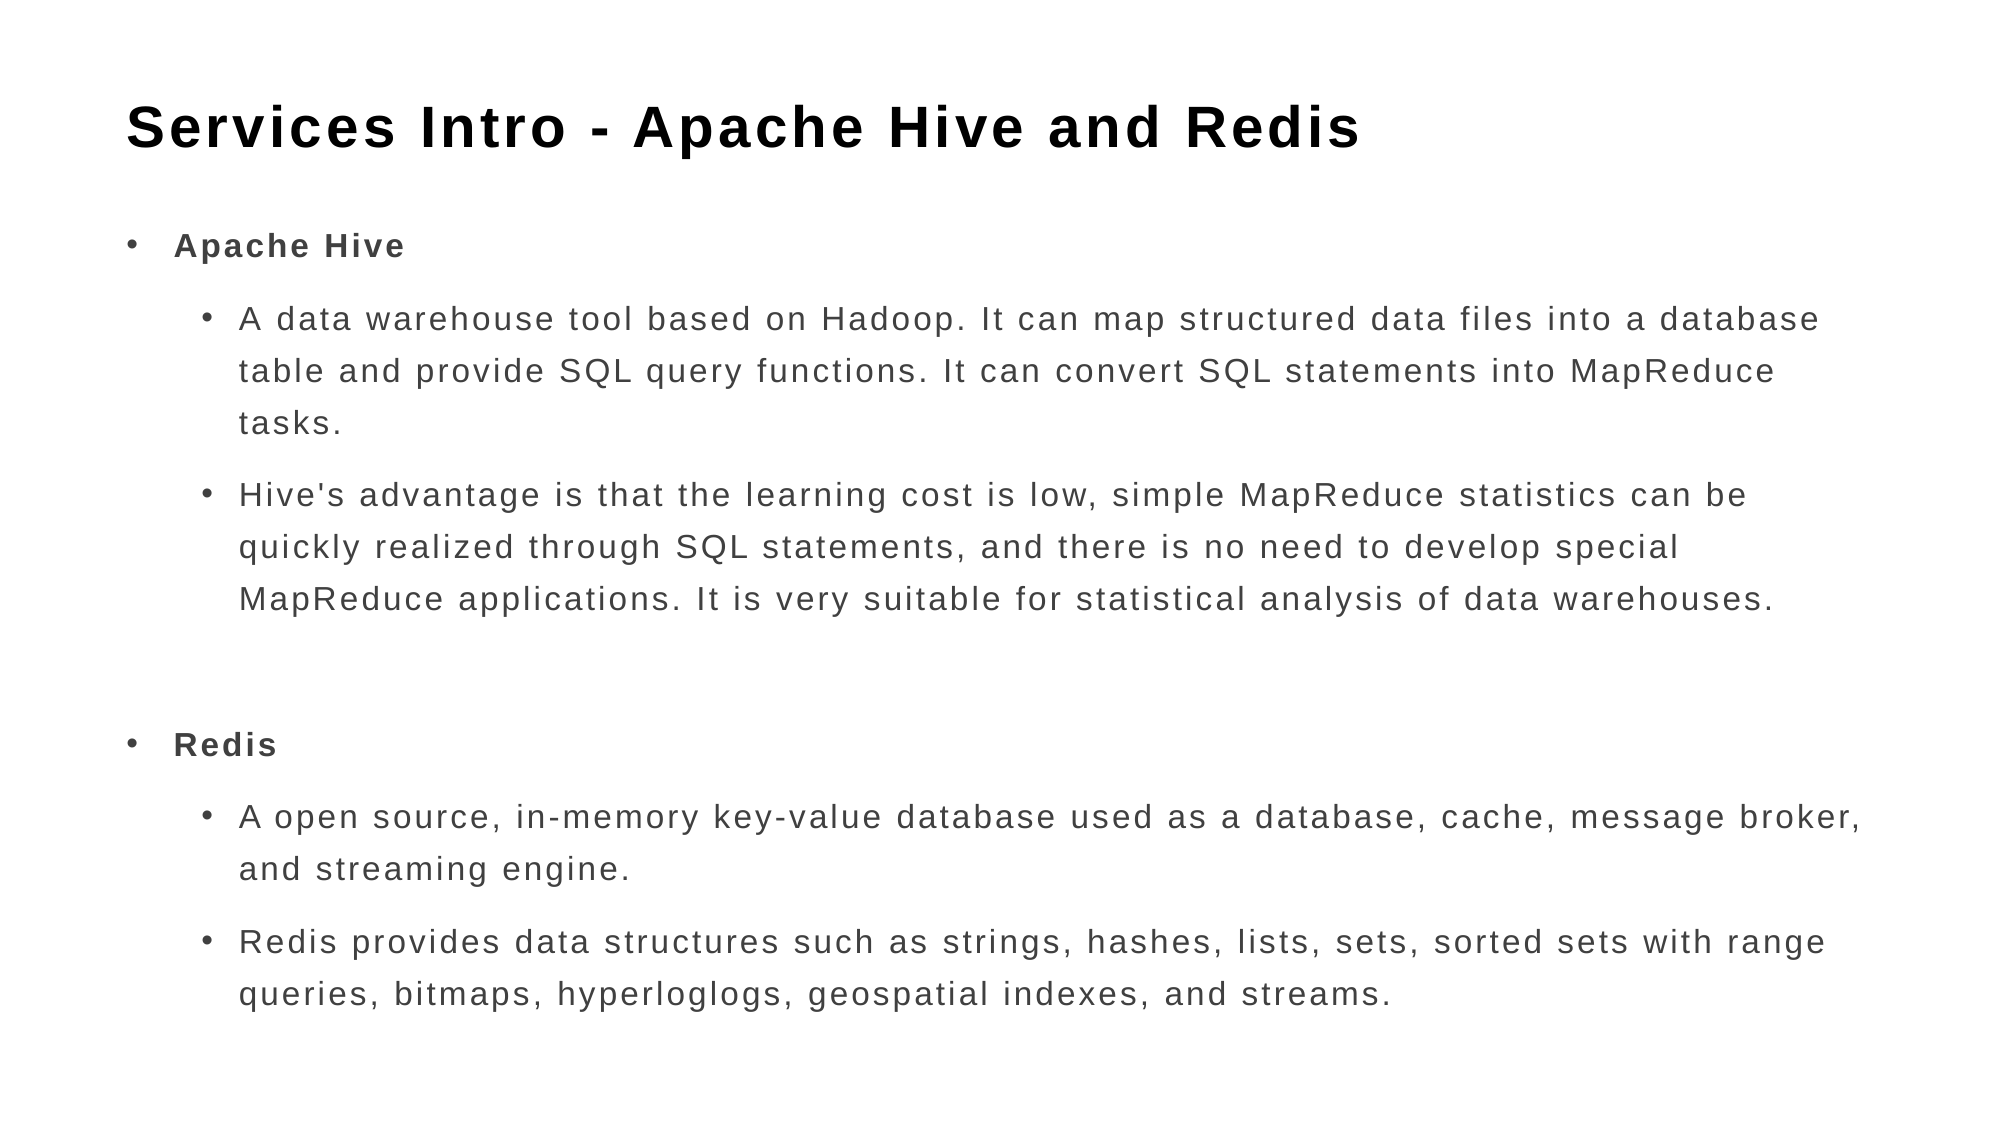

# Services Intro - Apache Hive and Redis
Apache Hive
A data warehouse tool based on Hadoop. It can map structured data files into a database table and provide SQL query functions. It can convert SQL statements into MapReduce tasks.
Hive's advantage is that the learning cost is low, simple MapReduce statistics can be quickly realized through SQL statements, and there is no need to develop special MapReduce applications. It is very suitable for statistical analysis of data warehouses.

Redis
A open source, in-memory key-value database used as a database, cache, message broker, and streaming engine.
Redis provides data structures such as strings, hashes, lists, sets, sorted sets with range queries, bitmaps, hyperloglogs, geospatial indexes, and streams.